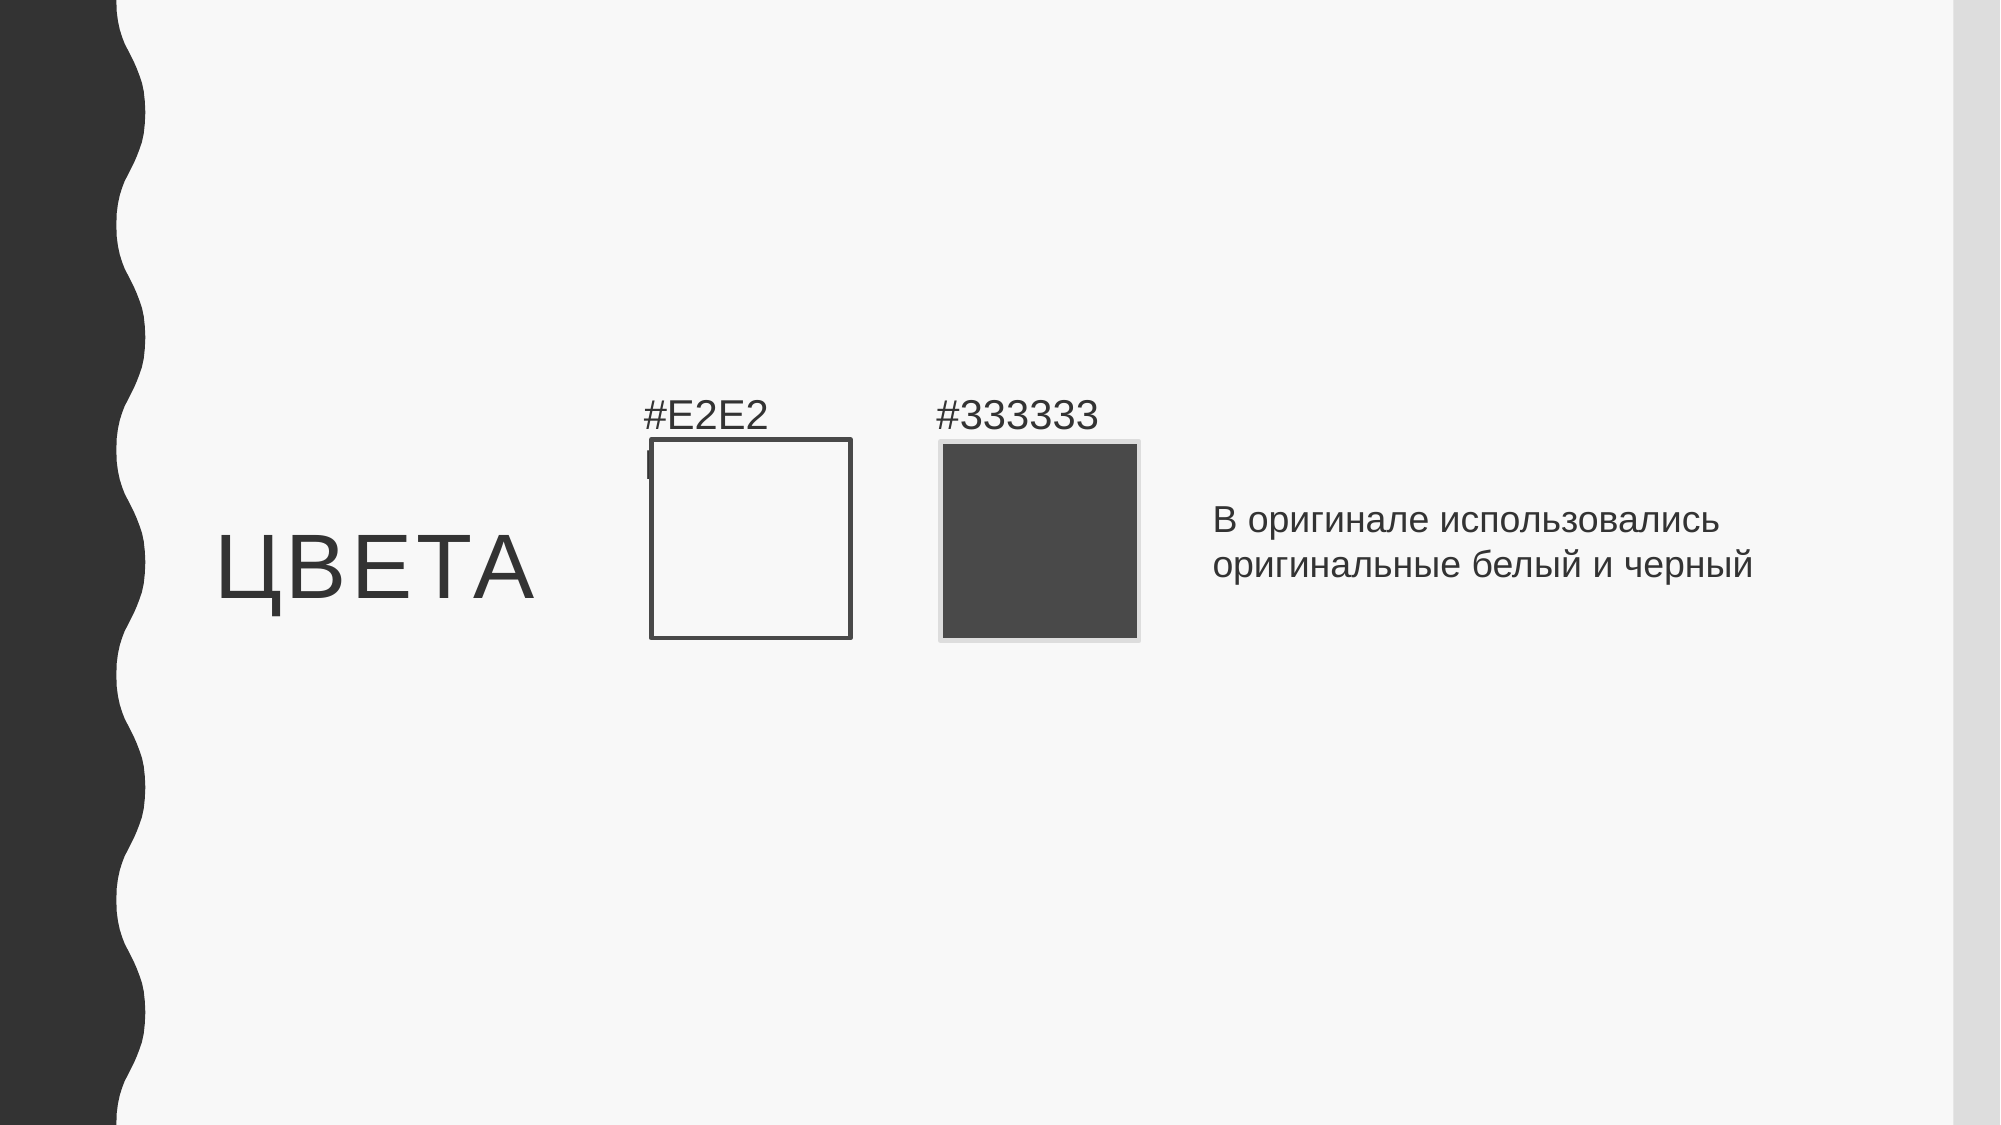

#E2E2E2
#333333

В оригинале использовались
оригинальные белый и черный
Цвета